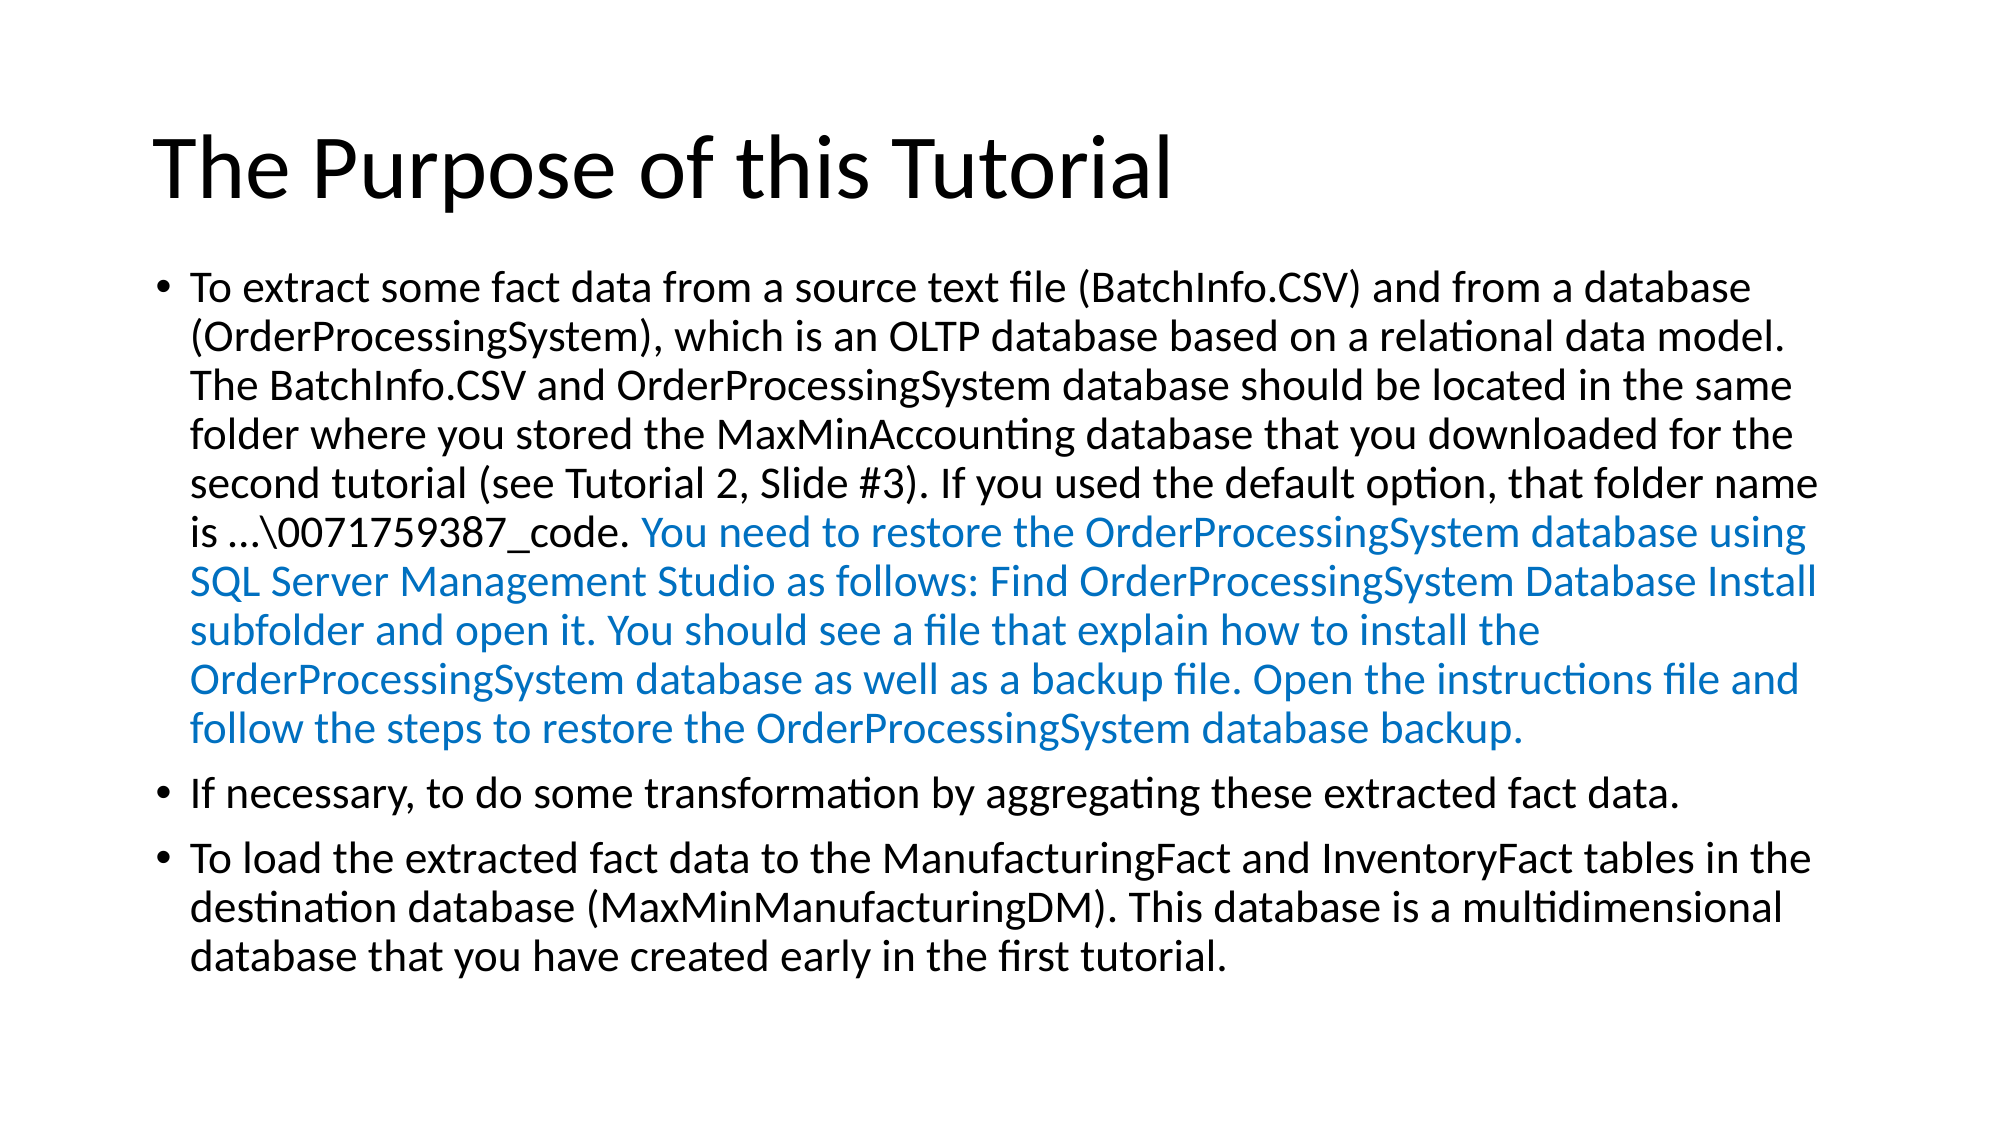

# The Purpose of this Tutorial
To extract some fact data from a source text file (BatchInfo.CSV) and from a database (OrderProcessingSystem), which is an OLTP database based on a relational data model. The BatchInfo.CSV and OrderProcessingSystem database should be located in the same folder where you stored the MaxMinAccounting database that you downloaded for the second tutorial (see Tutorial 2, Slide #3). If you used the default option, that folder name is …\0071759387_code. You need to restore the OrderProcessingSystem database using SQL Server Management Studio as follows: Find OrderProcessingSystem Database Install subfolder and open it. You should see a file that explain how to install the OrderProcessingSystem database as well as a backup file. Open the instructions file and follow the steps to restore the OrderProcessingSystem database backup.
If necessary, to do some transformation by aggregating these extracted fact data.
To load the extracted fact data to the ManufacturingFact and InventoryFact tables in the destination database (MaxMinManufacturingDM). This database is a multidimensional database that you have created early in the first tutorial.